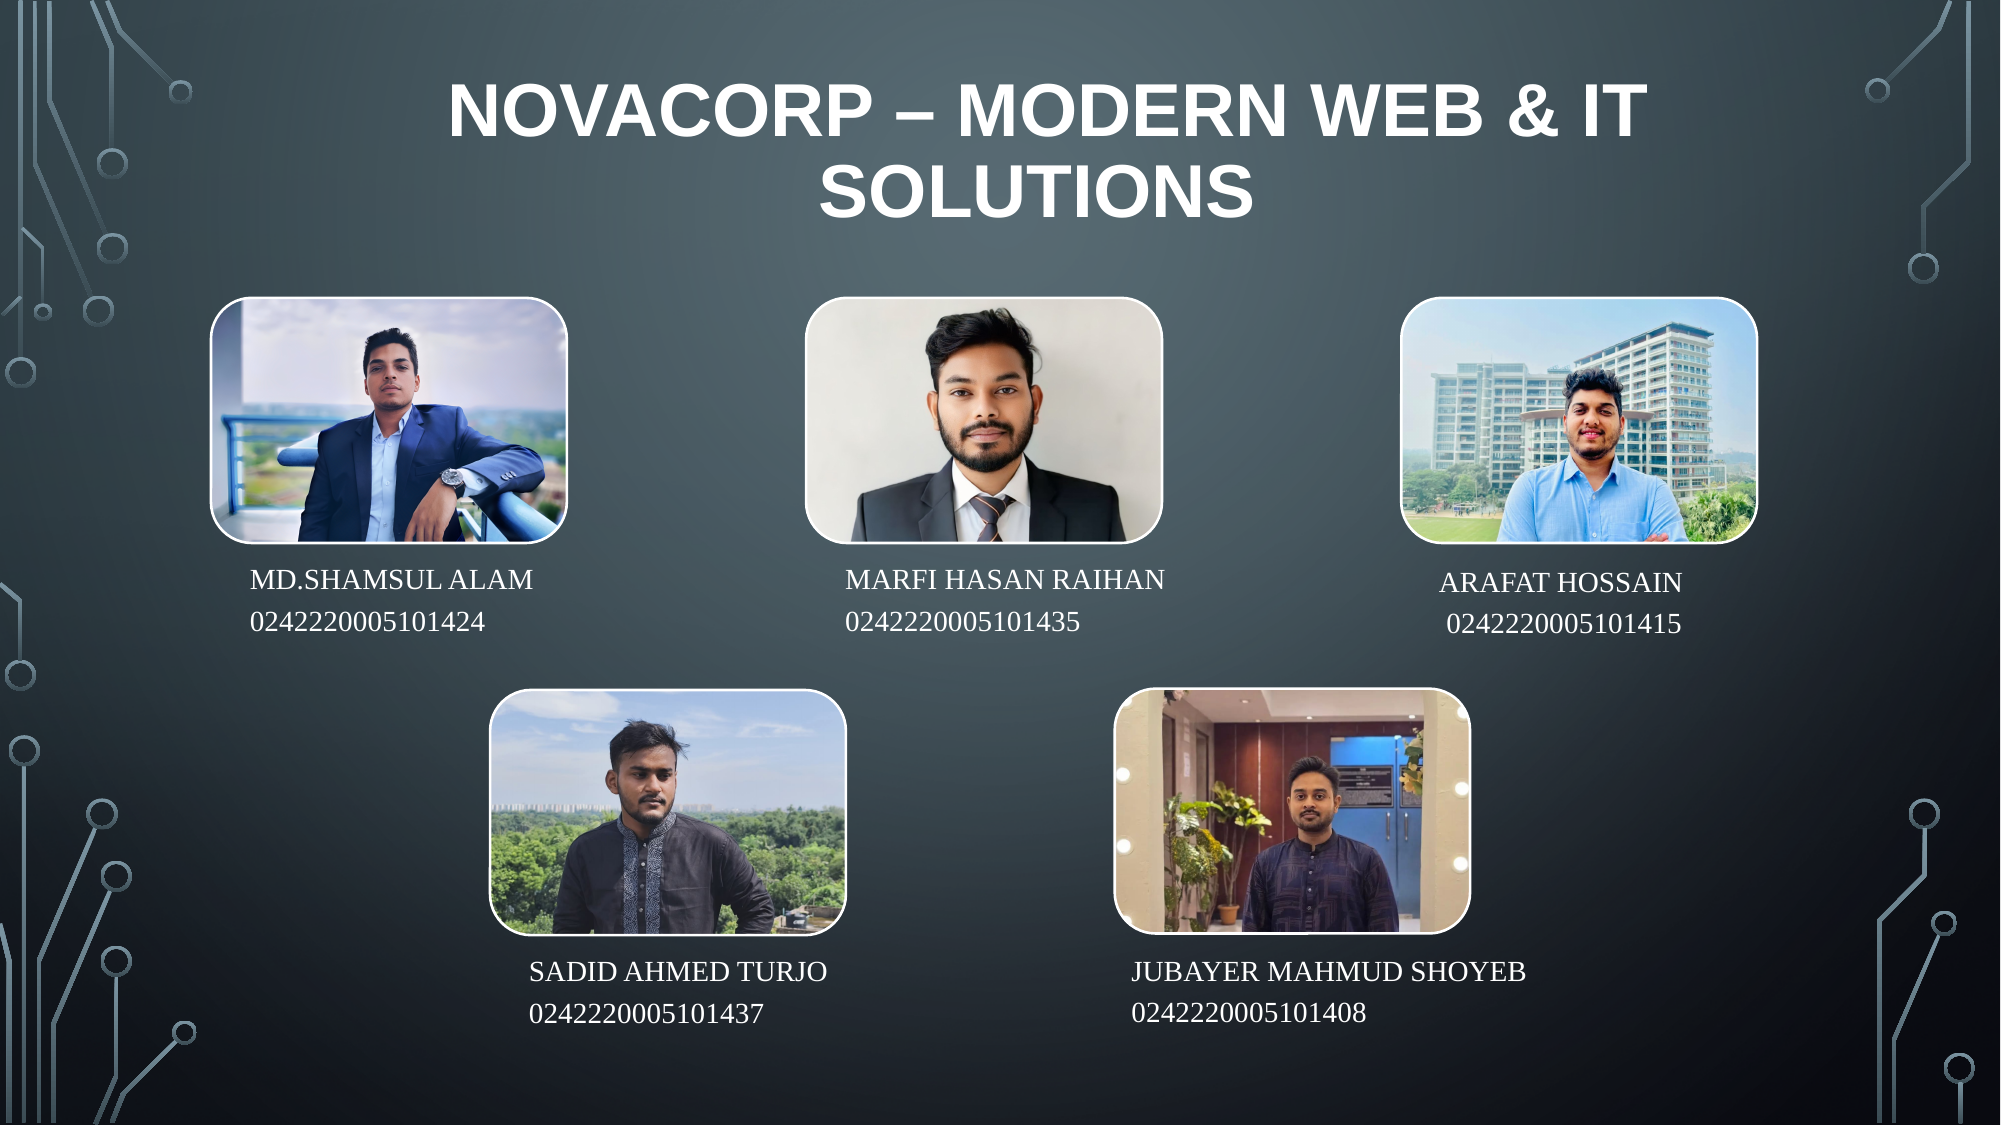

# NovaCorp – Modern Web & IT Solutions
MD.SHAMSUL ALAM
0242220005101424

MARFI HASAN RAIHAN
0242220005101435

ARAFAT HOSSAIN
 0242220005101415

JUBAYER MAHMUD SHOYEB
0242220005101408

SADID AHMED TURJO
0242220005101437